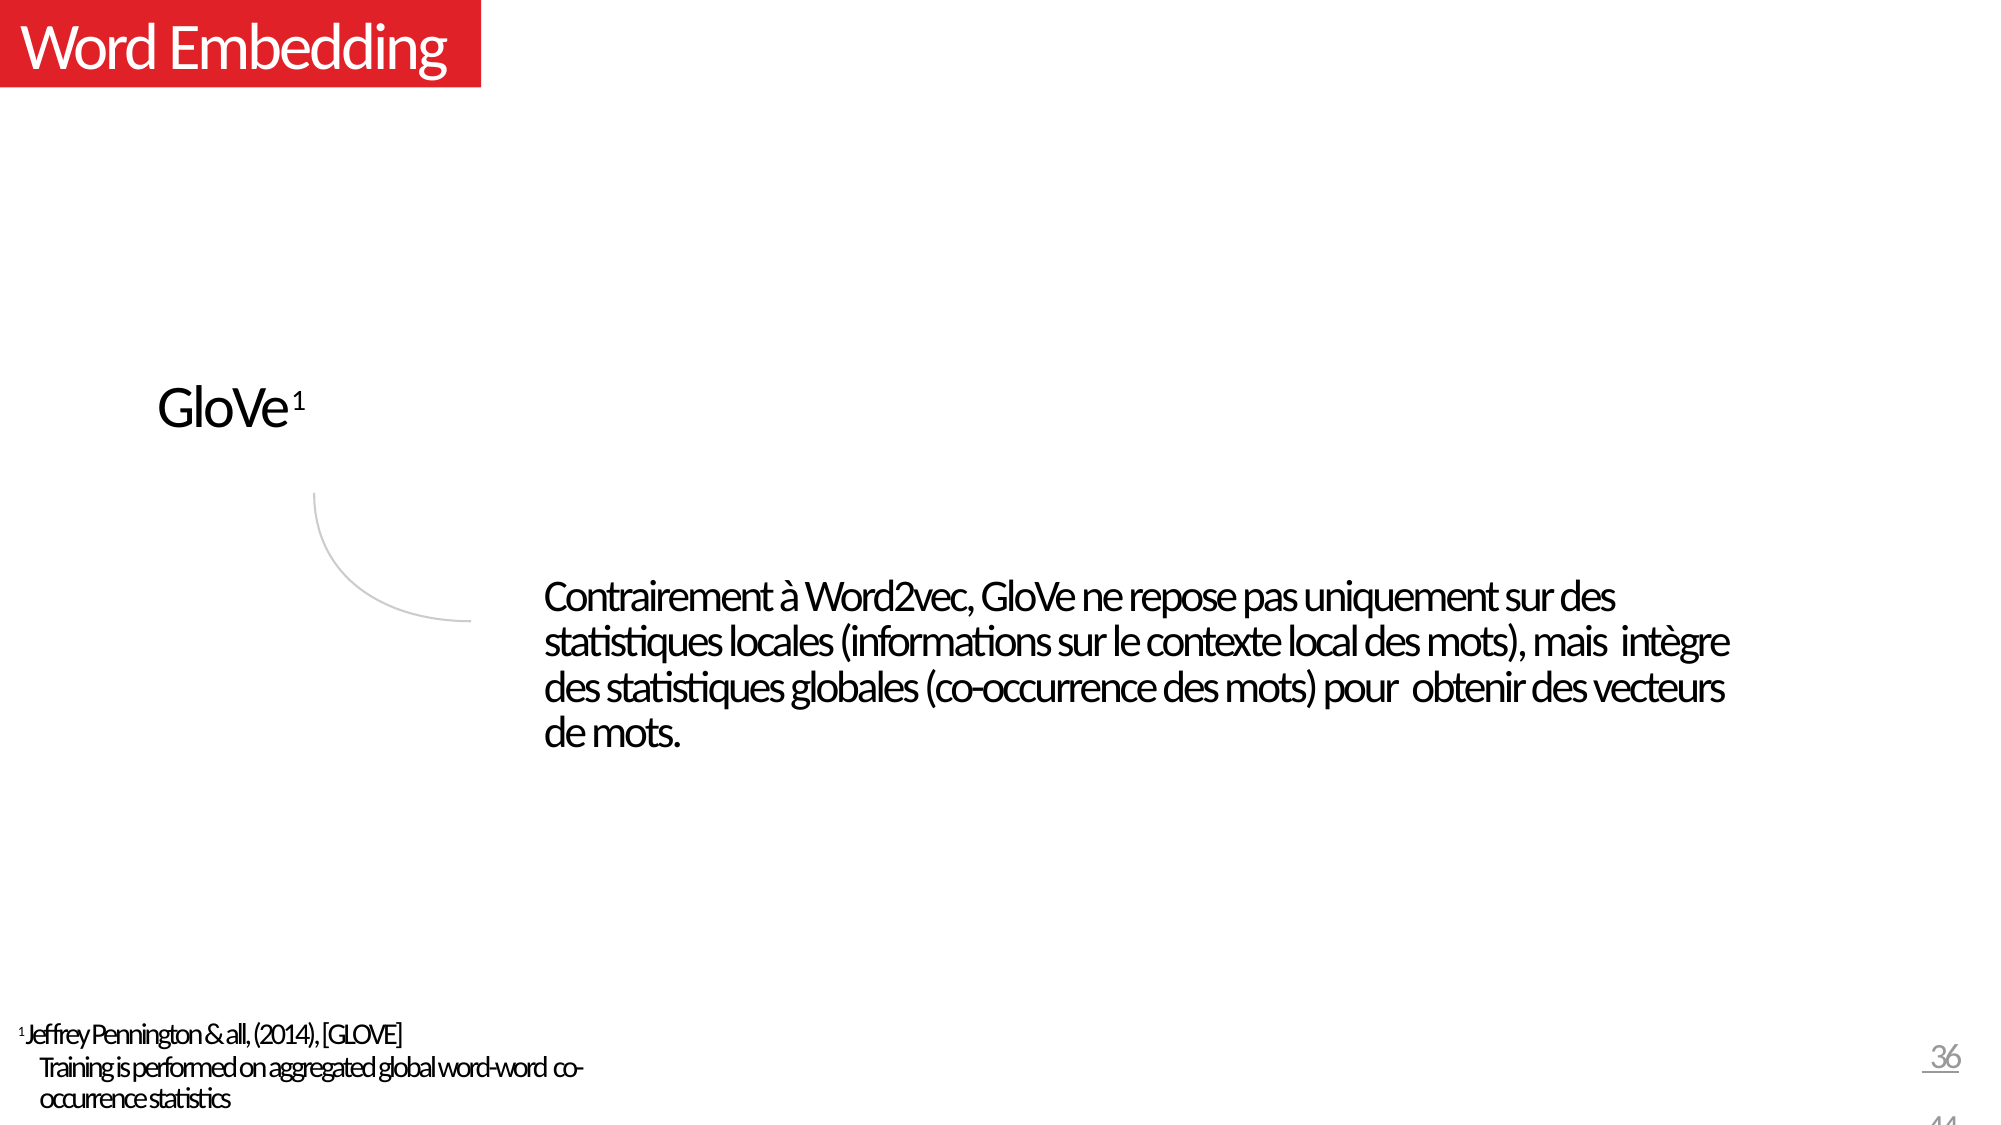

# Word Embedding
GloVe1

Contrairement à Word2vec, GloVe ne repose pas uniquement sur des  statistiques locales (informations sur le contexte local des mots), mais  intègre des statistiques globales (co-occurrence des mots) pour  obtenir des vecteurs de mots.

1   Jeffrey Pennington & all, (2014), [GLOVE]
Training is performed on aggregated global word-word  co-occurrence statistics
 36  44